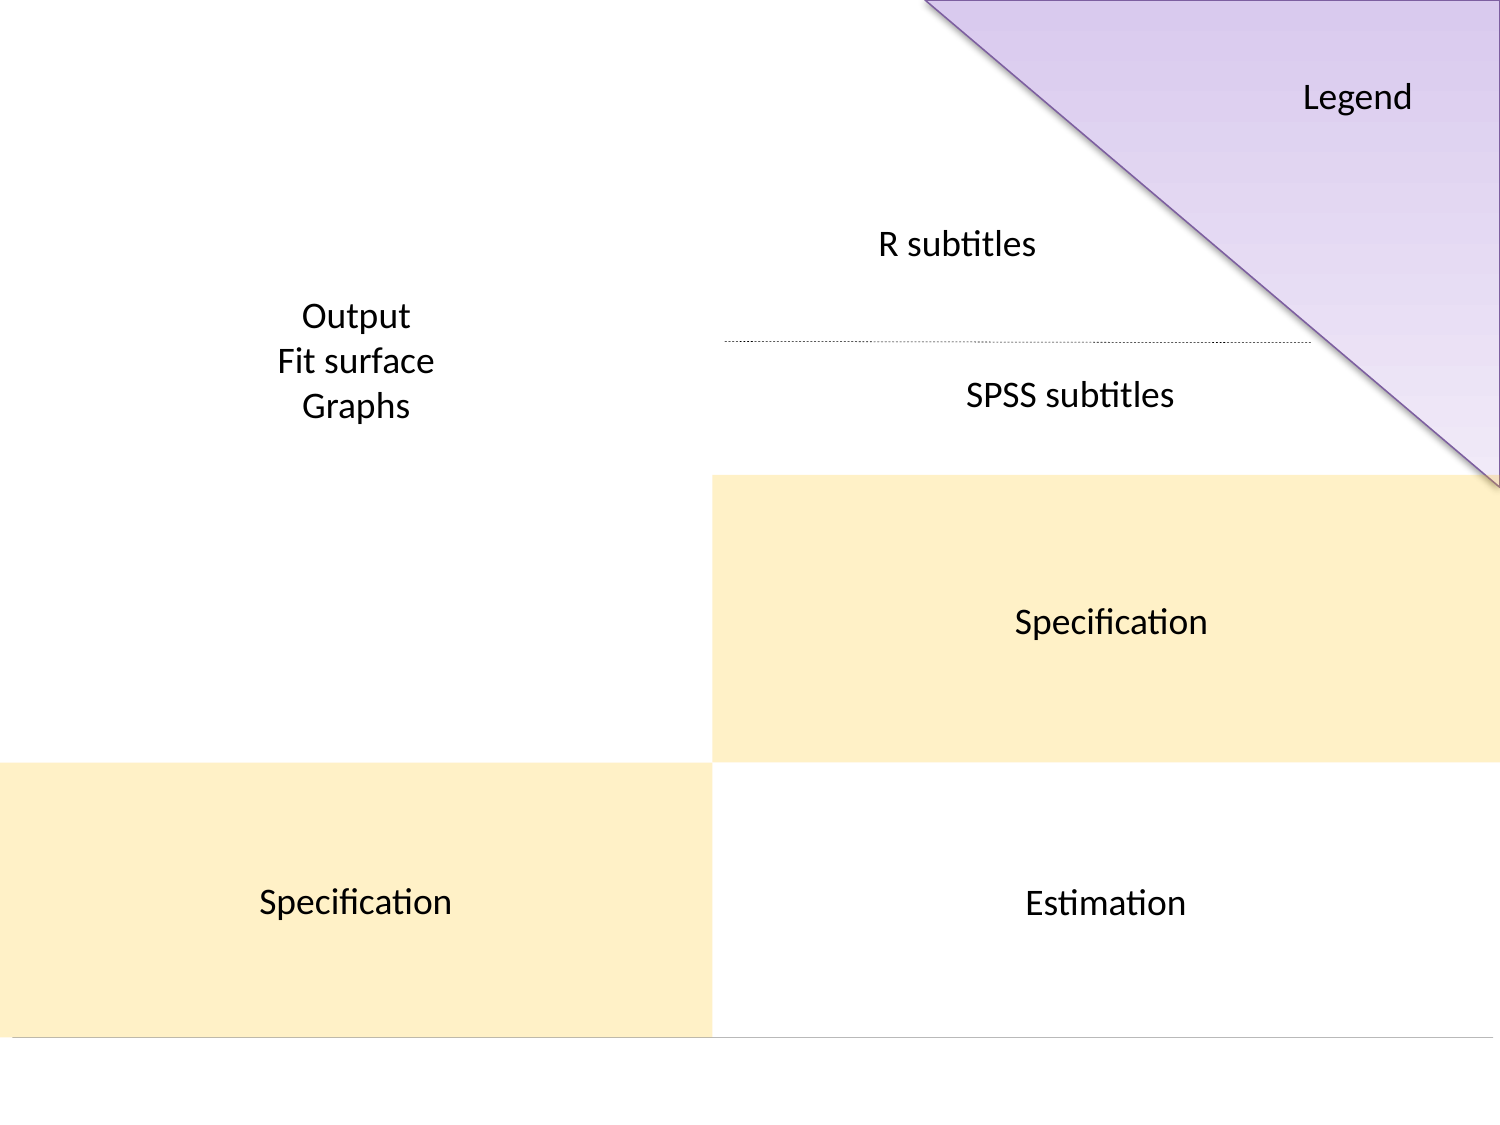

Output
Fit surface
Graphs

Legend
R subtitles
SPSS subtitles

Specification

Estimation
Specification